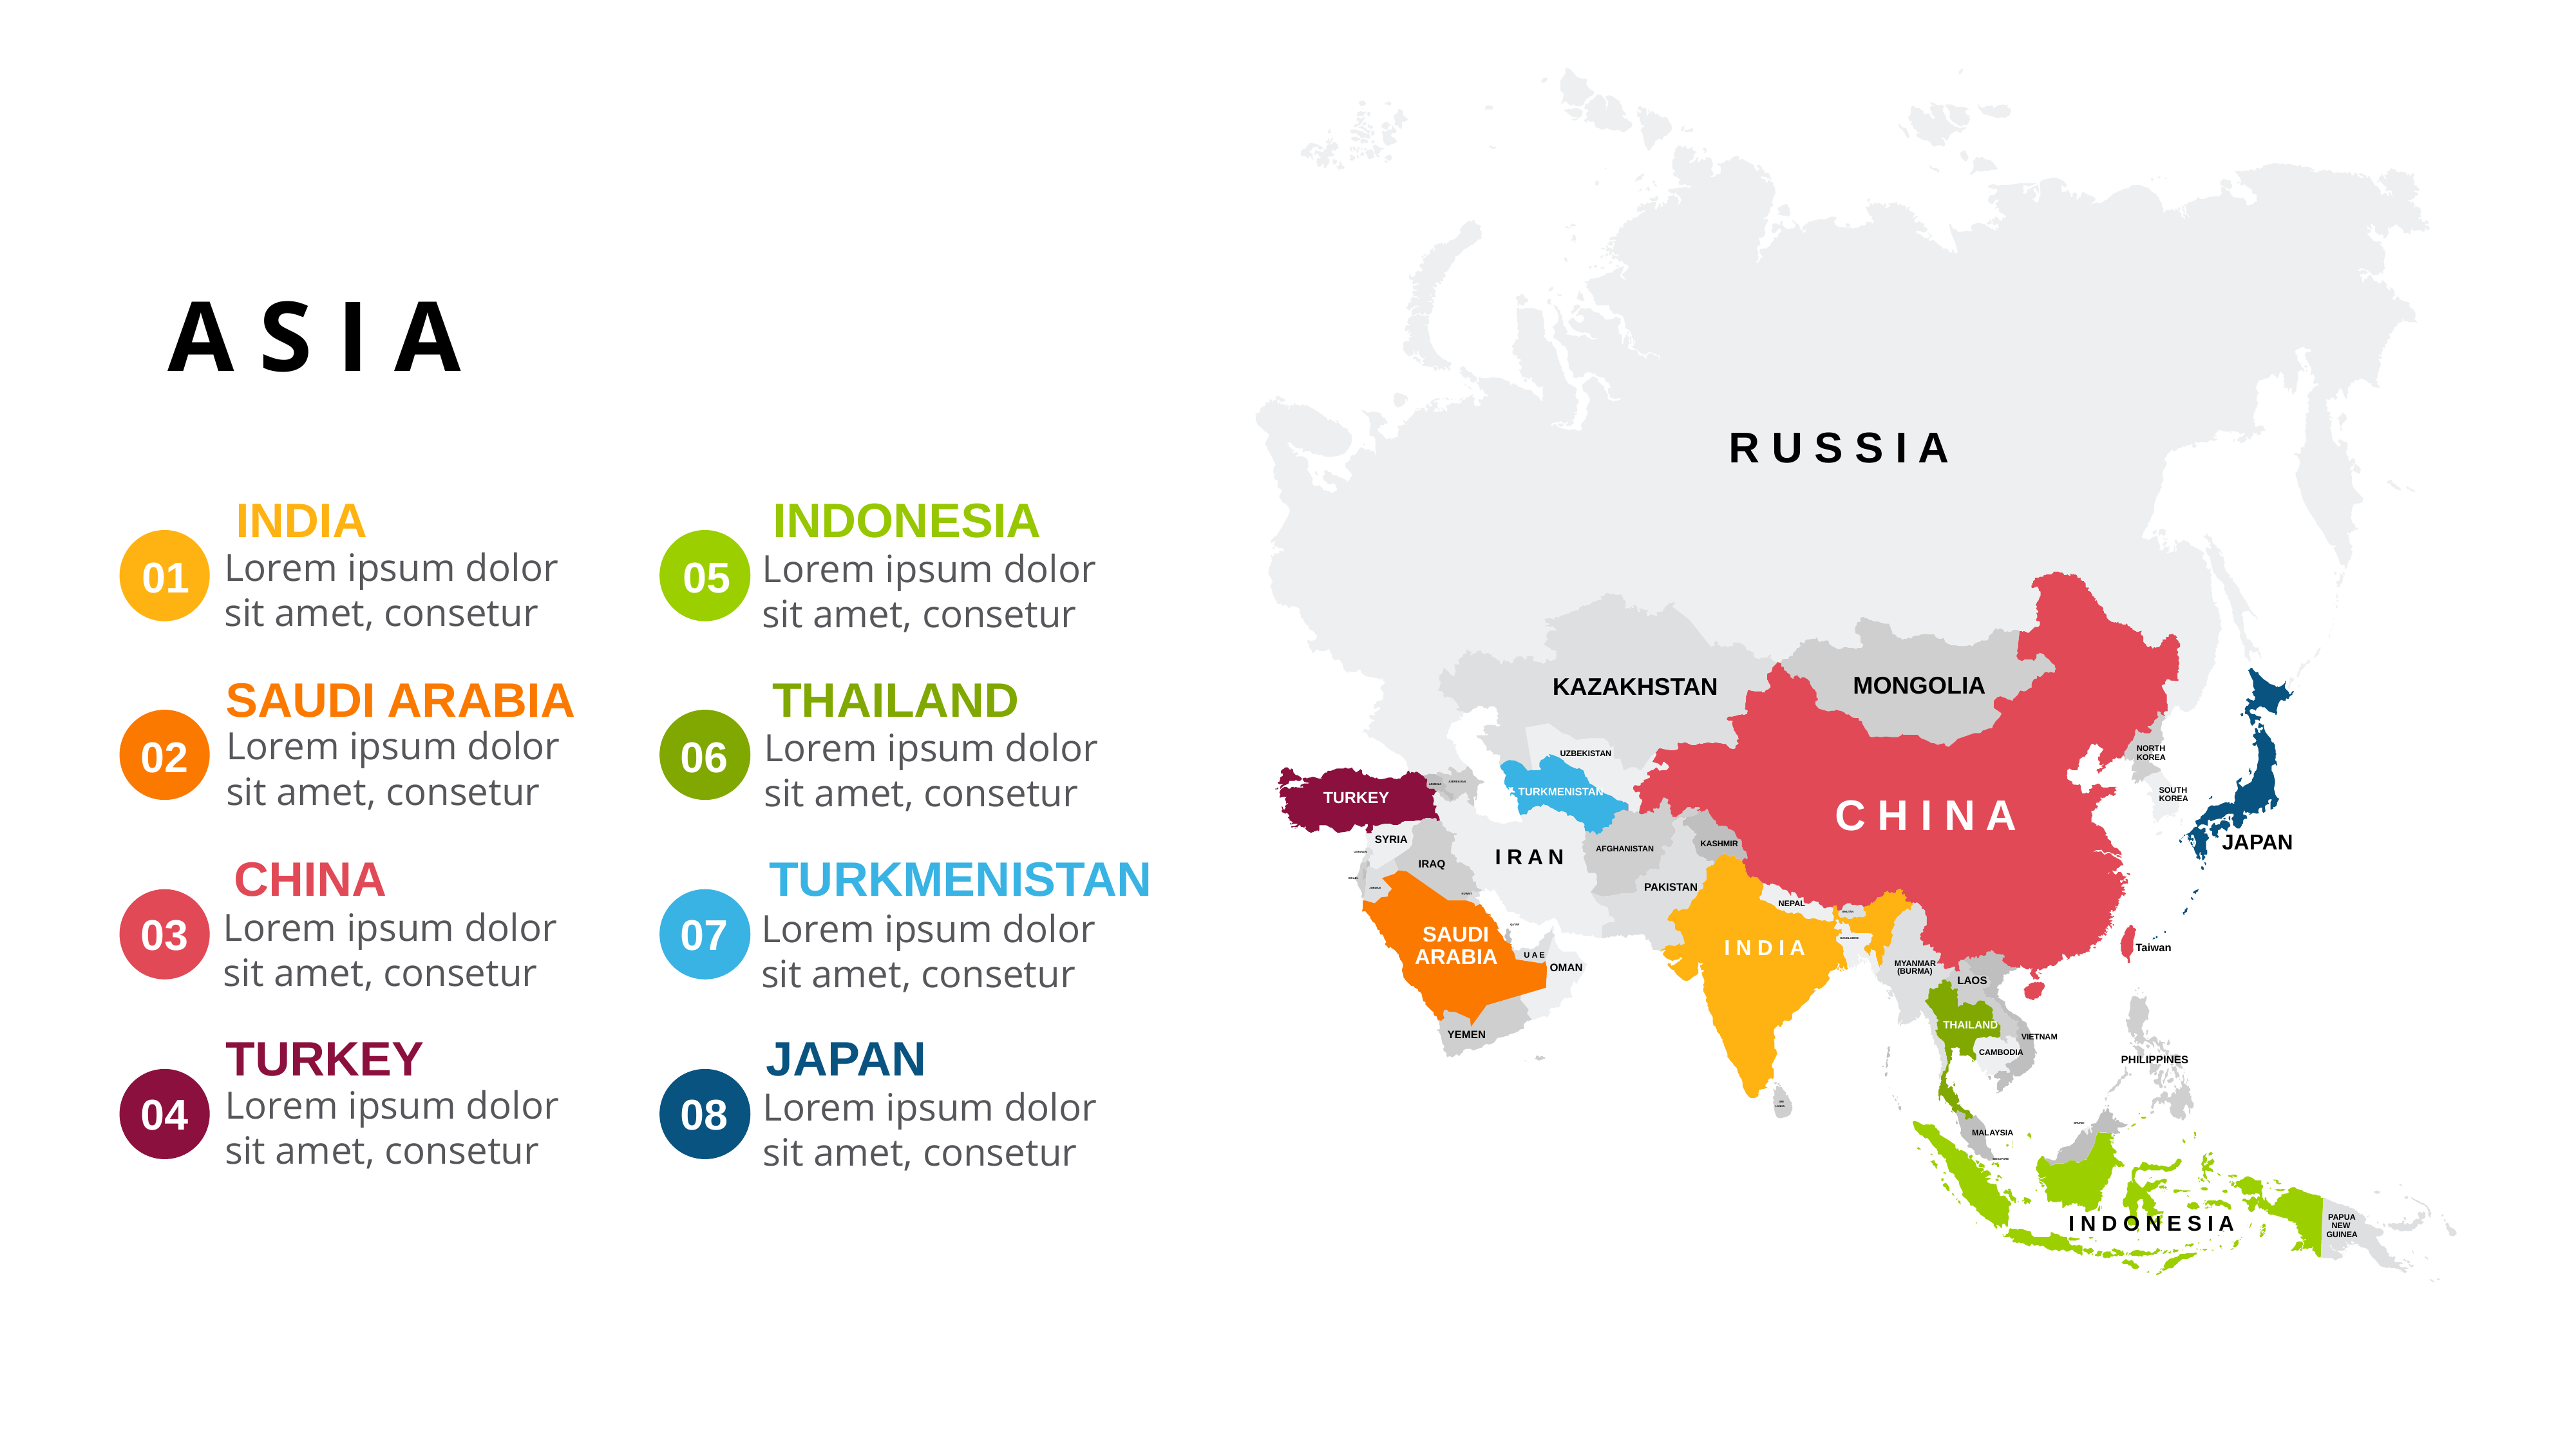

A S I A
R U S S I A
INDIA
INDONESIA

Lorem ipsum dolor sit amet, consetur
Lorem ipsum dolor sit amet, consetur
01
05

SAUDI ARABIA
THAILAND
MONGOLIA
KAZAKHSTAN

Lorem ipsum dolor sit amet, consetur
Lorem ipsum dolor sit amet, consetur

02
06
NORTH
UZBEKISTAN
KOREA

AZERBAIJAN
ARMENIA
TURKMENISTAN
SOUTH
TURKEY
C H I N A

KOREA

JAPAN
SYRIA
KASHMIR
I R A N
AFGHANISTAN

CHINA
TURKMENISTAN
LEBANON

IRAQ

ISRAEL
PAKISTAN

JORDAN

KUWAIT
NEPAL
Lorem ipsum dolor sit amet, consetur
Lorem ipsum dolor sit amet, consetur

03
07
BHUTAN

SAUDI
QATAR

I N D I A
BANGLADESH
Taiwan
ARABIA

U A E

MYANMAR

OMAN
(BURMA)

LAOS

THAILAND
TURKEY
JAPAN
YEMEN
VIETNAM

CAMBODIA
PHILIPPINES

Lorem ipsum dolor sit amet, consetur
Lorem ipsum dolor sit amet, consetur

04
08
SRI
LANKA

BRUNEI

MALAYSIA
SINGAPORE

I N D O N E S I A
PAPUA
NEW
GUINEA